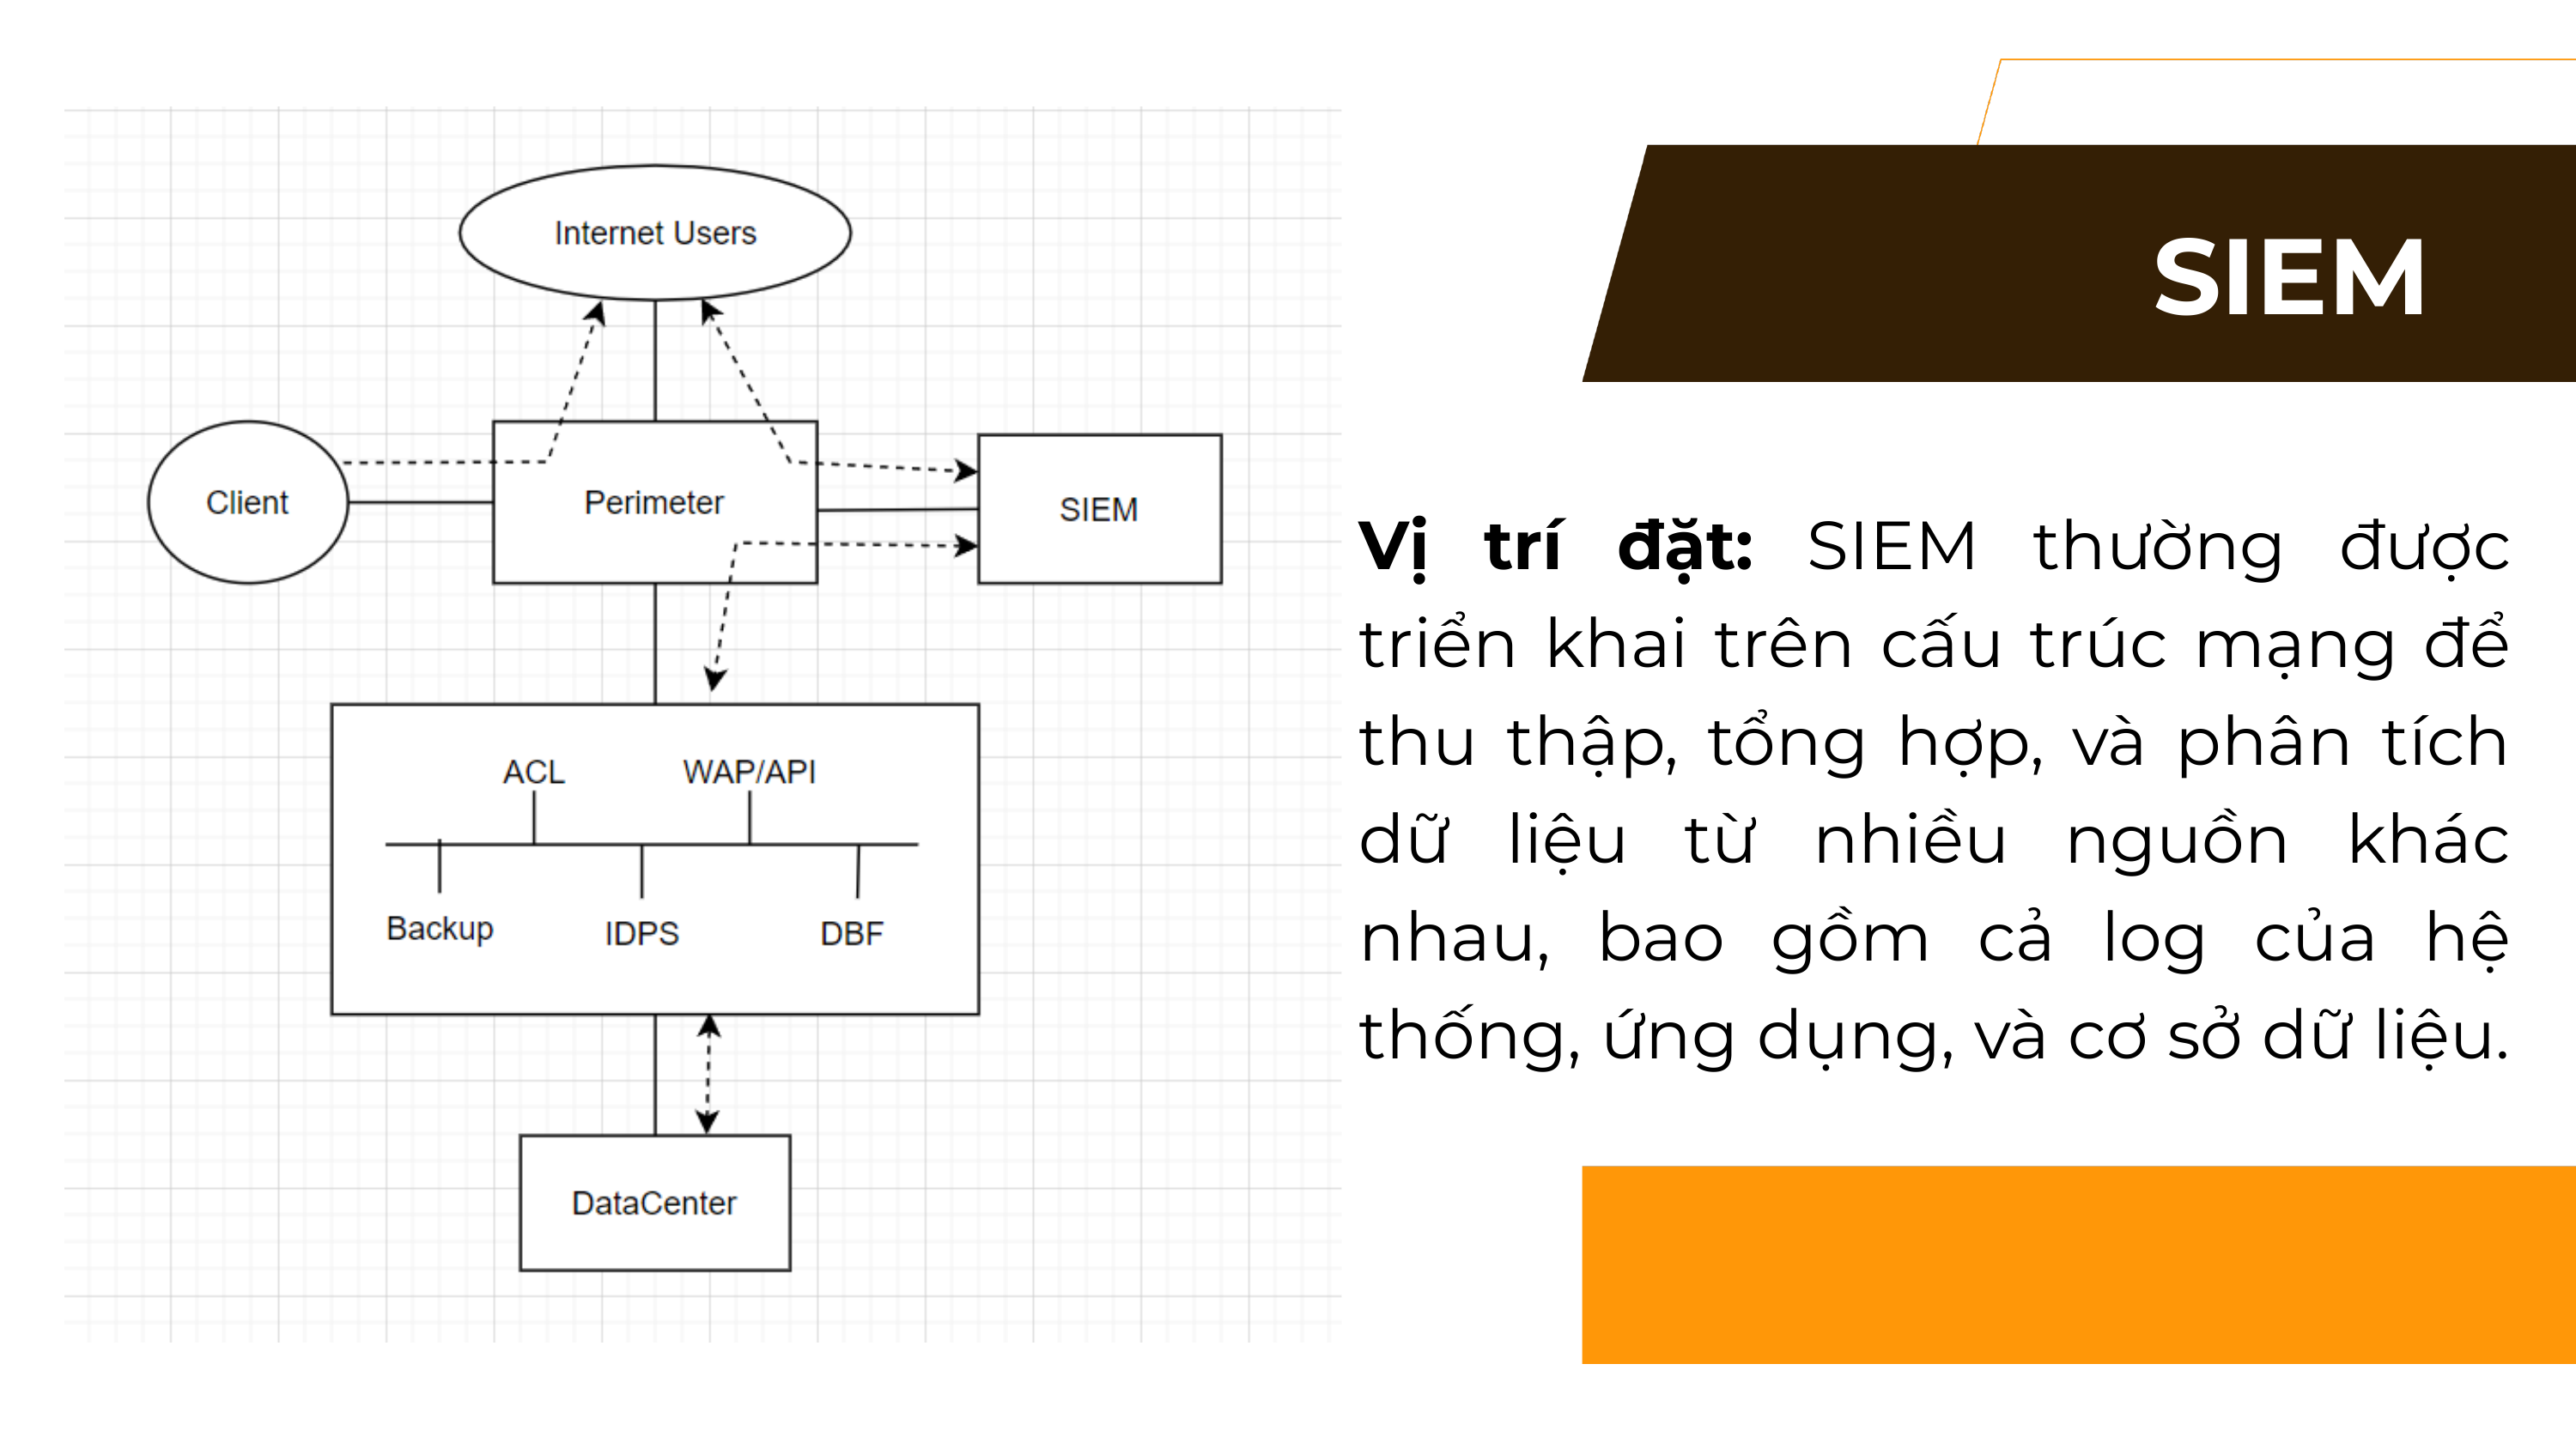

SIEM
Vị trí đặt: SIEM thường được triển khai trên cấu trúc mạng để thu thập, tổng hợp, và phân tích dữ liệu từ nhiều nguồn khác nhau, bao gồm cả log của hệ thống, ứng dụng, và cơ sở dữ liệu.